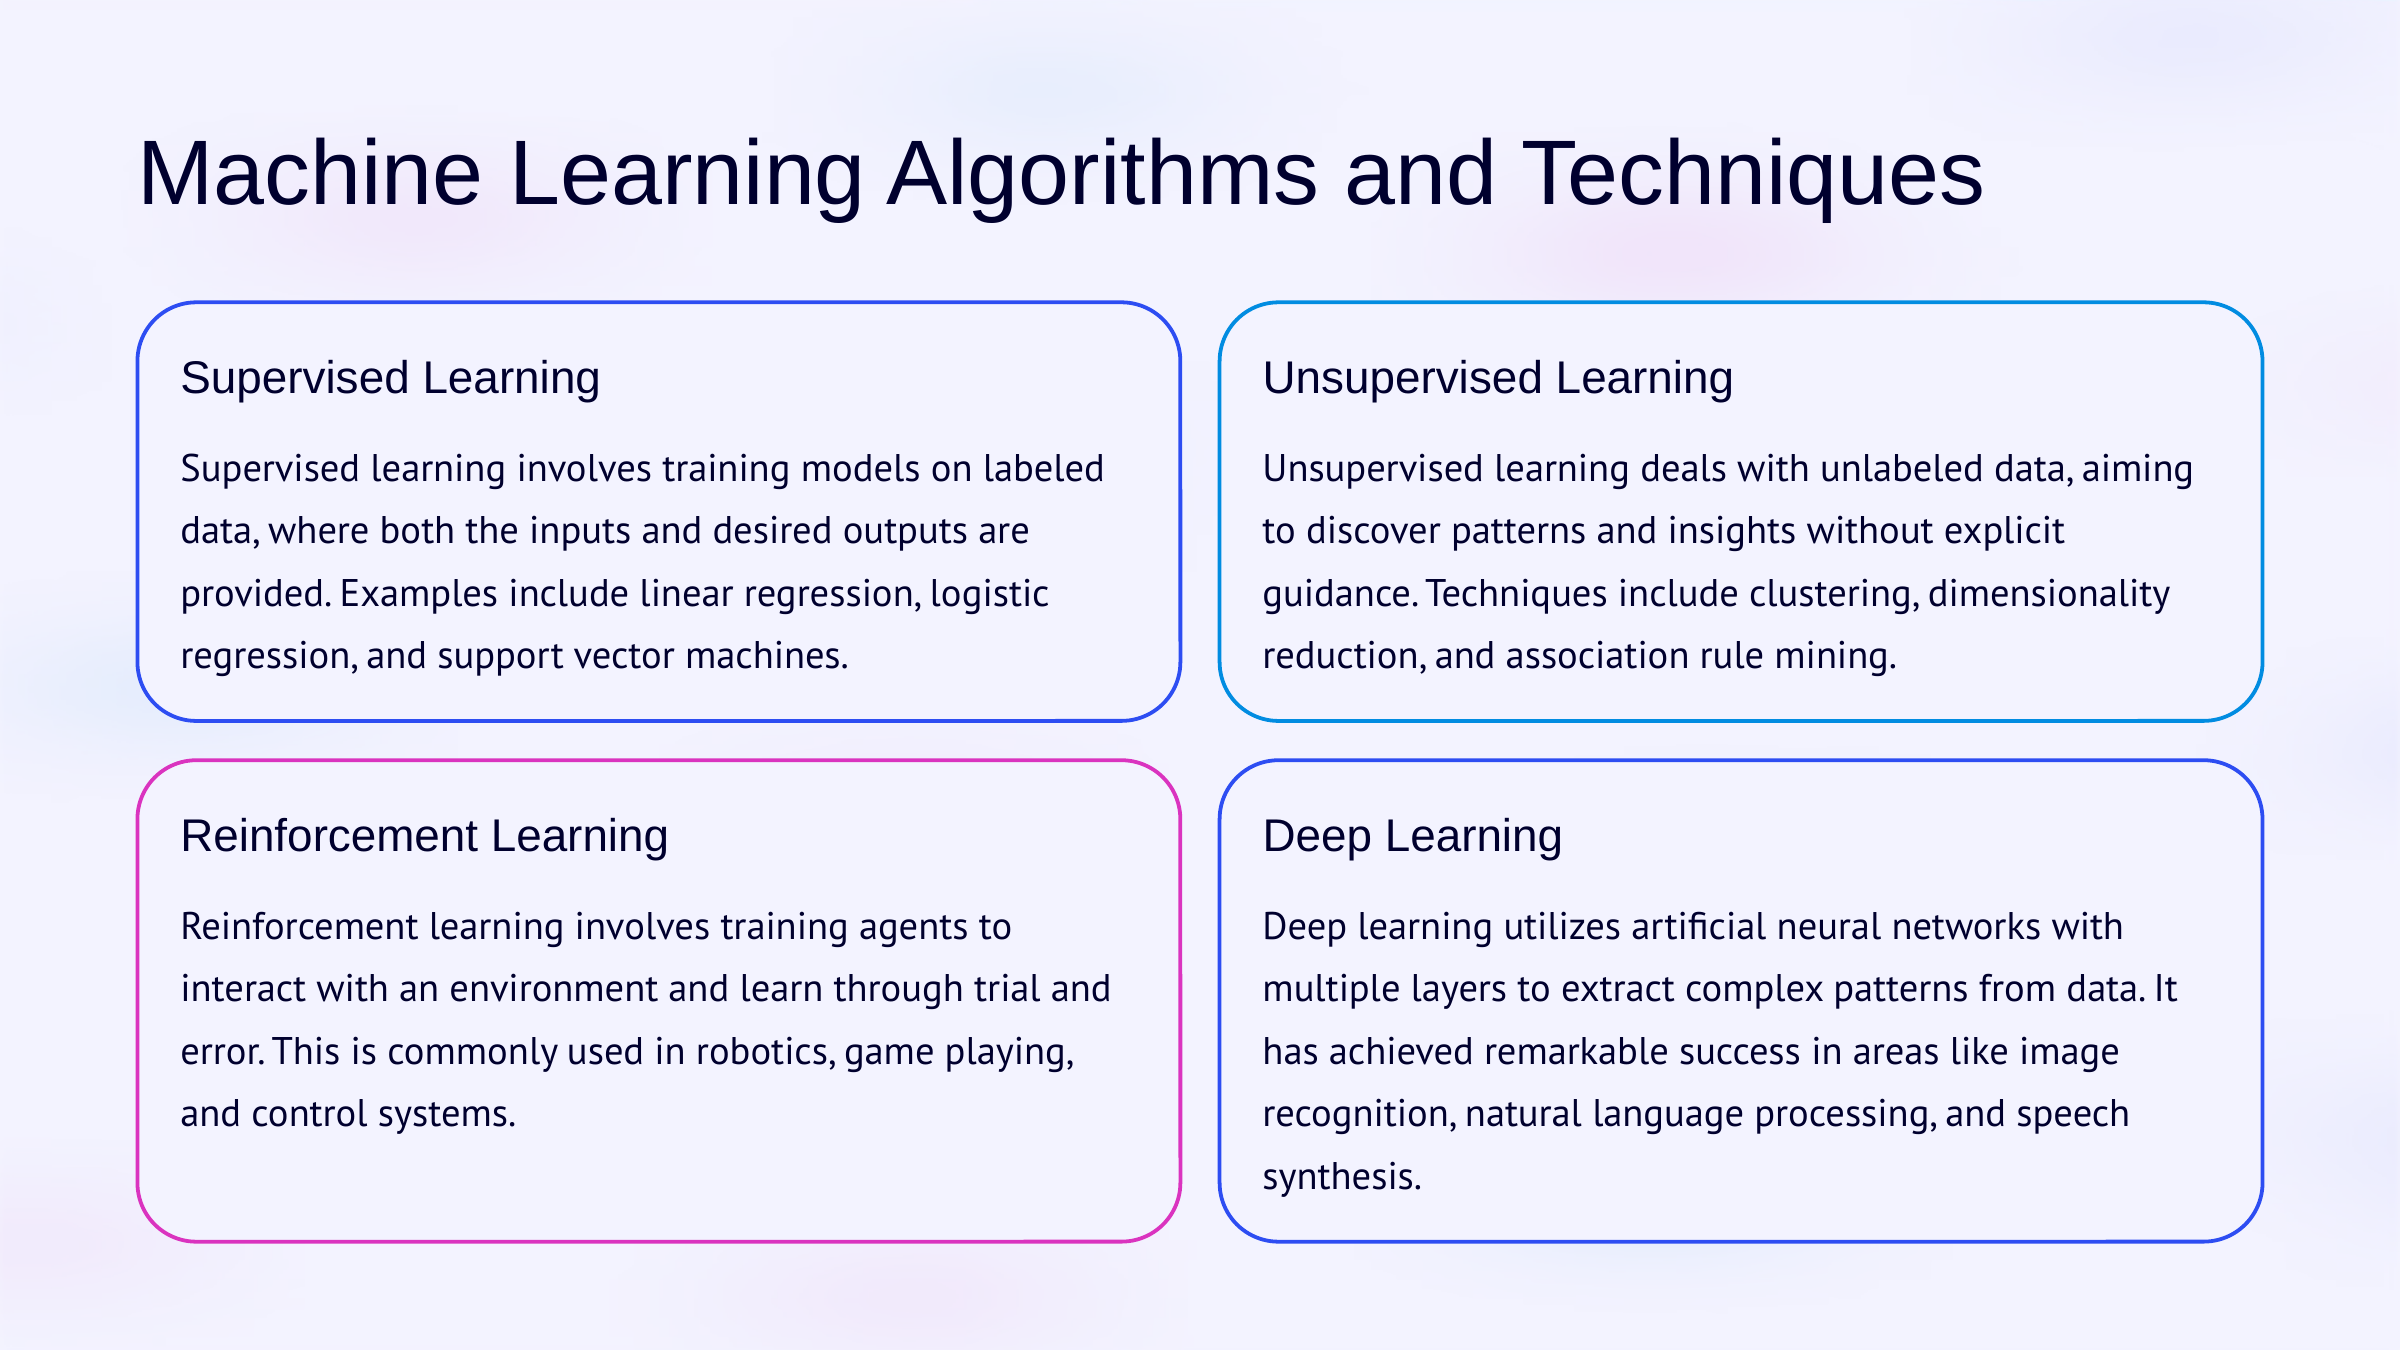

Machine Learning Algorithms and Techniques

Supervised Learning
Unsupervised Learning
Supervised learning involves training models on labeled data, where both the inputs and desired outputs are provided. Examples include linear regression, logistic regression, and support vector machines.
Unsupervised learning deals with unlabeled data, aiming to discover patterns and insights without explicit guidance. Techniques include clustering, dimensionality reduction, and association rule mining.

Reinforcement Learning
Deep Learning
Reinforcement learning involves training agents to interact with an environment and learn through trial and error. This is commonly used in robotics, game playing, and control systems.
Deep learning utilizes artificial neural networks with multiple layers to extract complex patterns from data. It has achieved remarkable success in areas like image recognition, natural language processing, and speech synthesis.